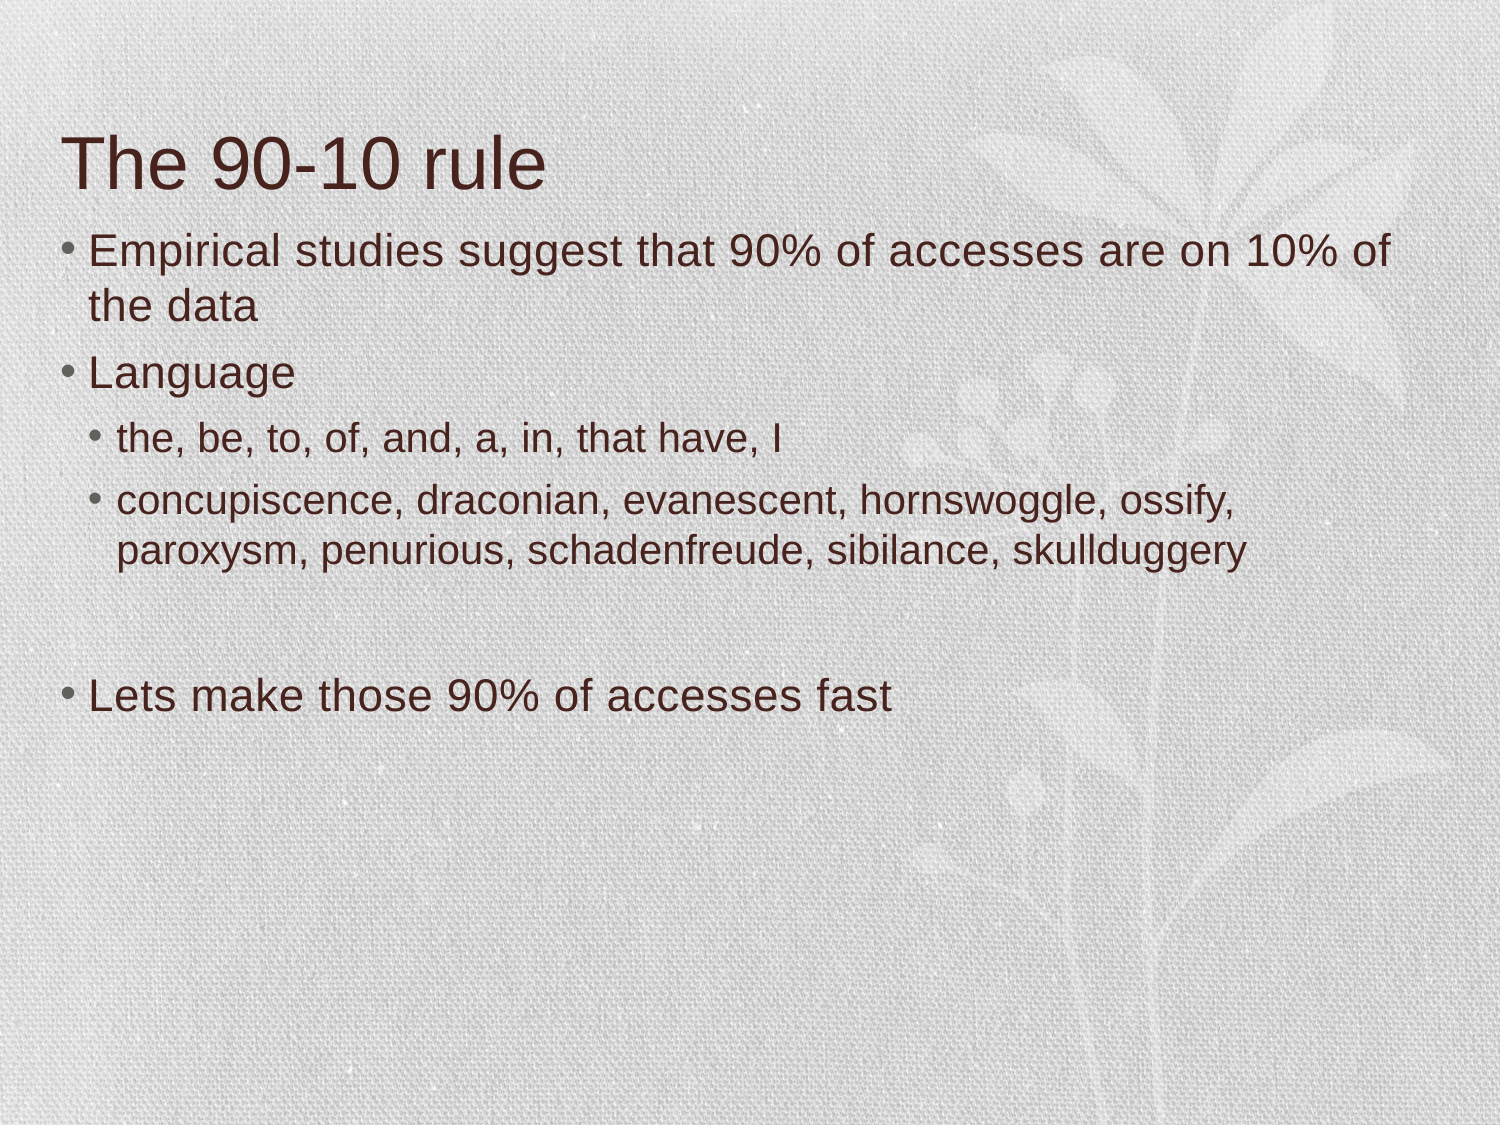

# The 90-10 rule
Empirical studies suggest that 90% of accesses are on 10% of the data
Language
the, be, to, of, and, a, in, that have, I
concupiscence, draconian, evanescent, hornswoggle, ossify, paroxysm, penurious, schadenfreude, sibilance, skullduggery

Lets make those 90% of accesses fast